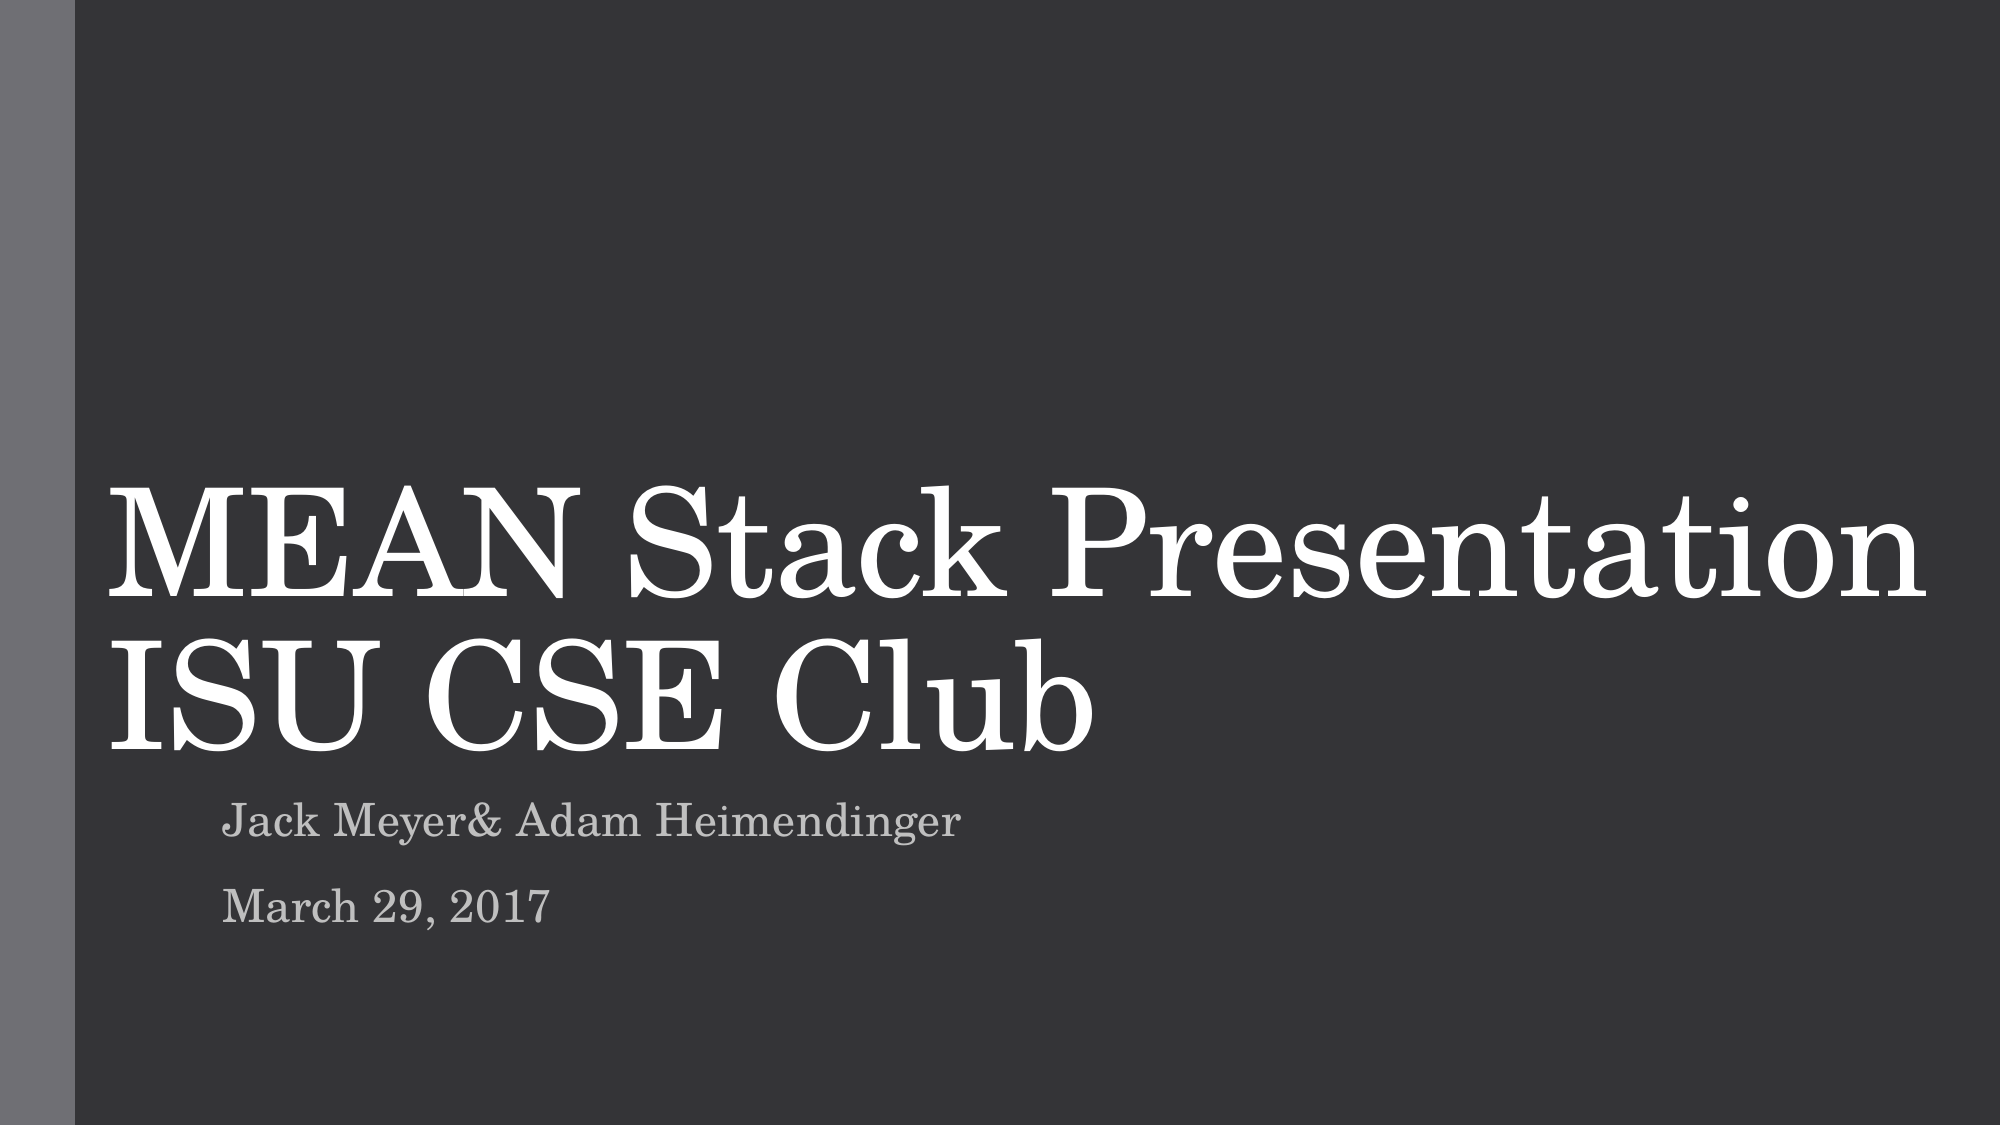

# MEAN Stack Presentation ISU CSE Club
Jack Meyer& Adam Heimendinger
March 29, 2017